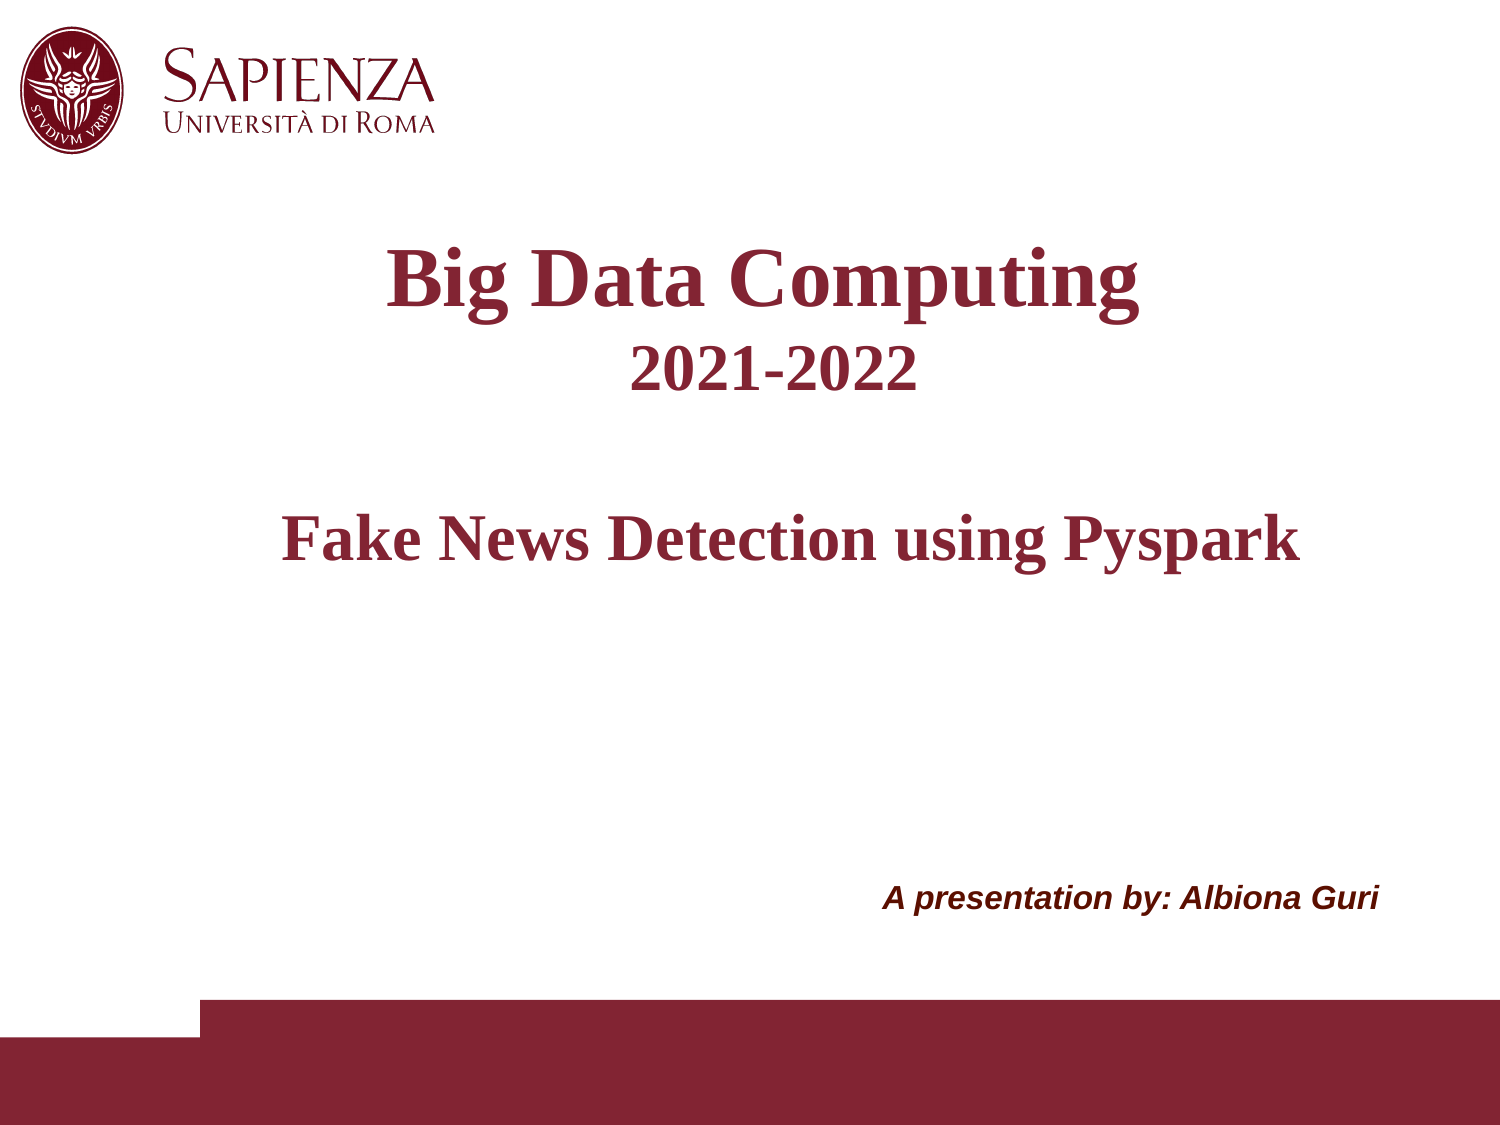

# Big Data Computing
2021-2022

Fake News Detection using Pyspark
              A presentation by: Albiona Guri